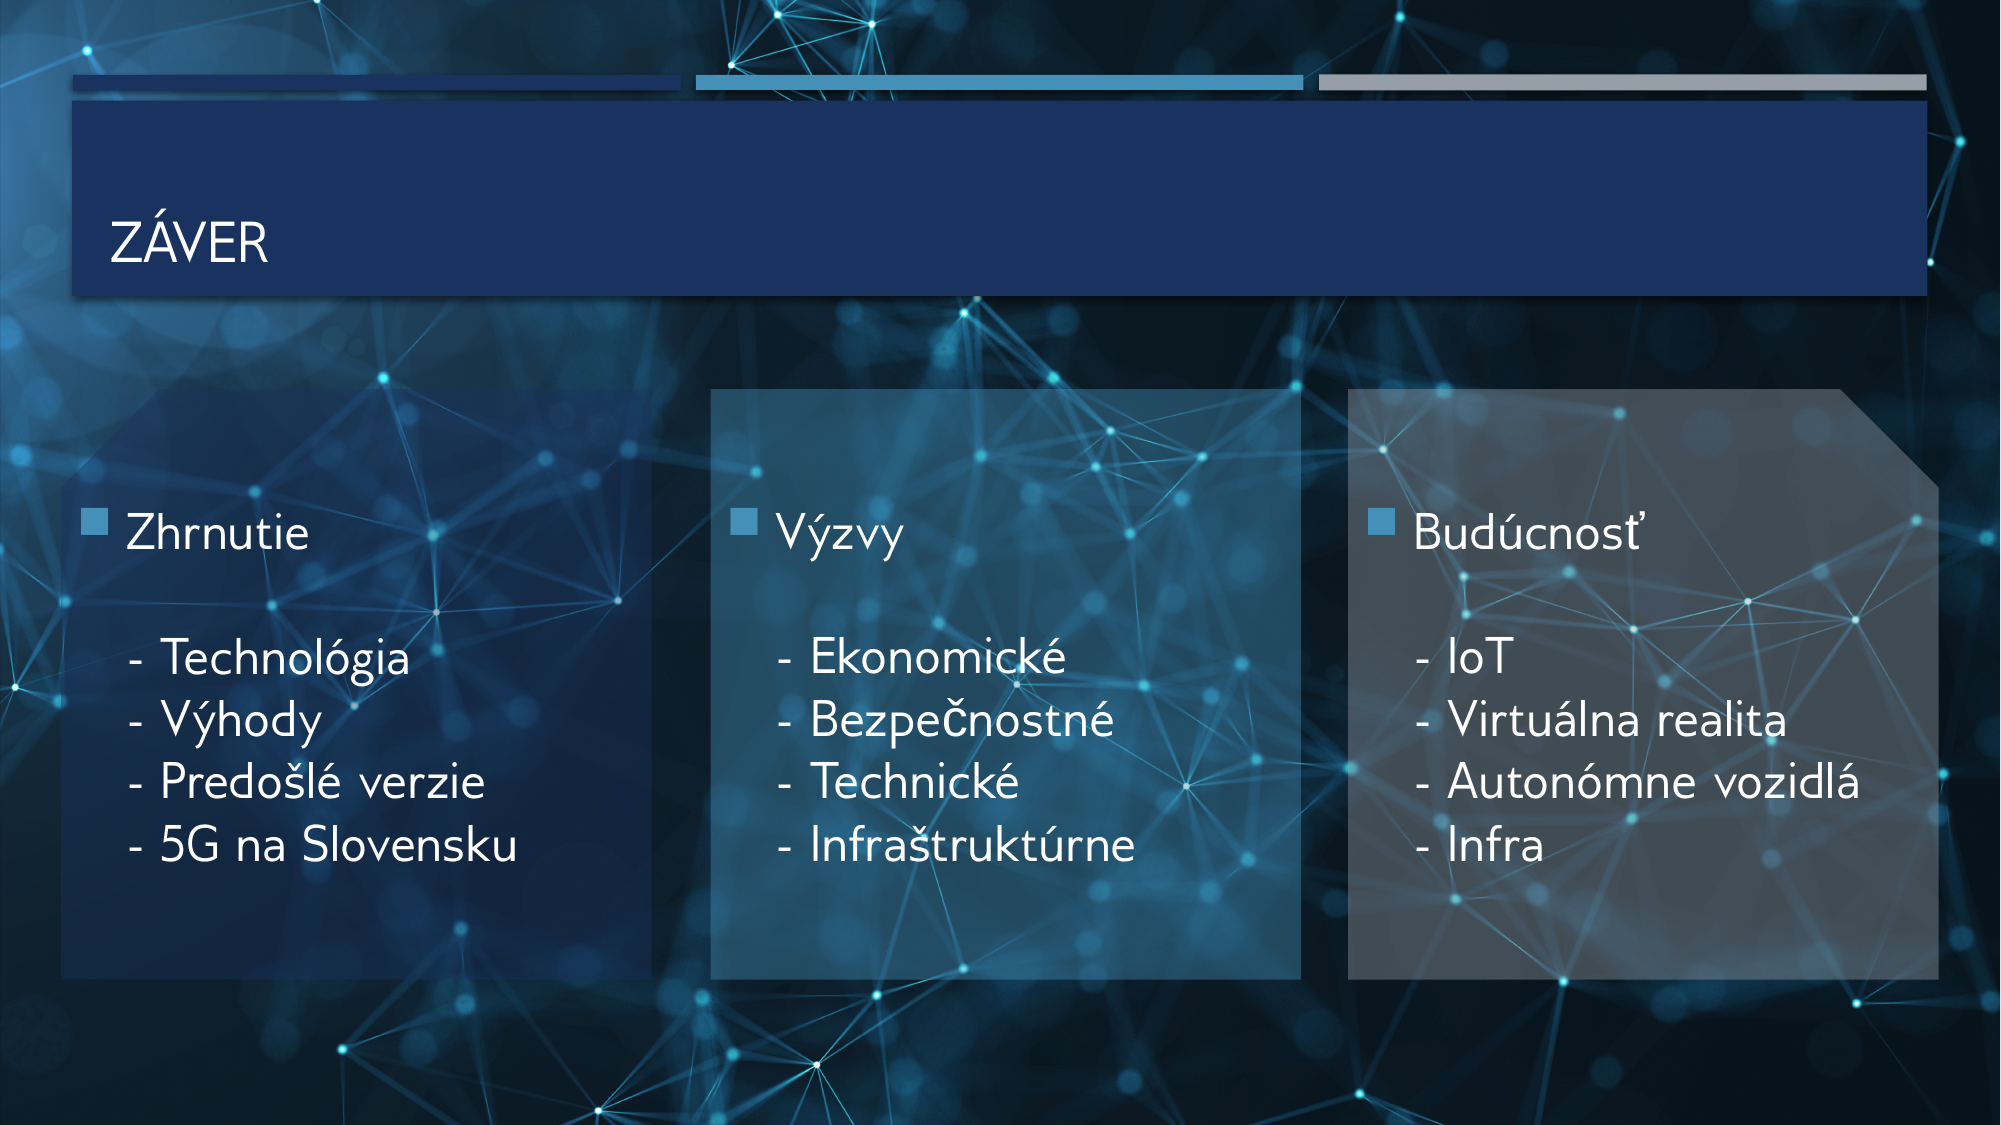

# Záver

Zhrnutie
- Technológia
- Výhody
- Predošlé verzie
- 5G na Slovensku

Výzvy
- Ekonomické
- Bezpečnostné
- Technické
- Infraštruktúrne

Budúcnosť
- IoT
- Virtuálna realita
- Autonómne vozidlá
- Infra